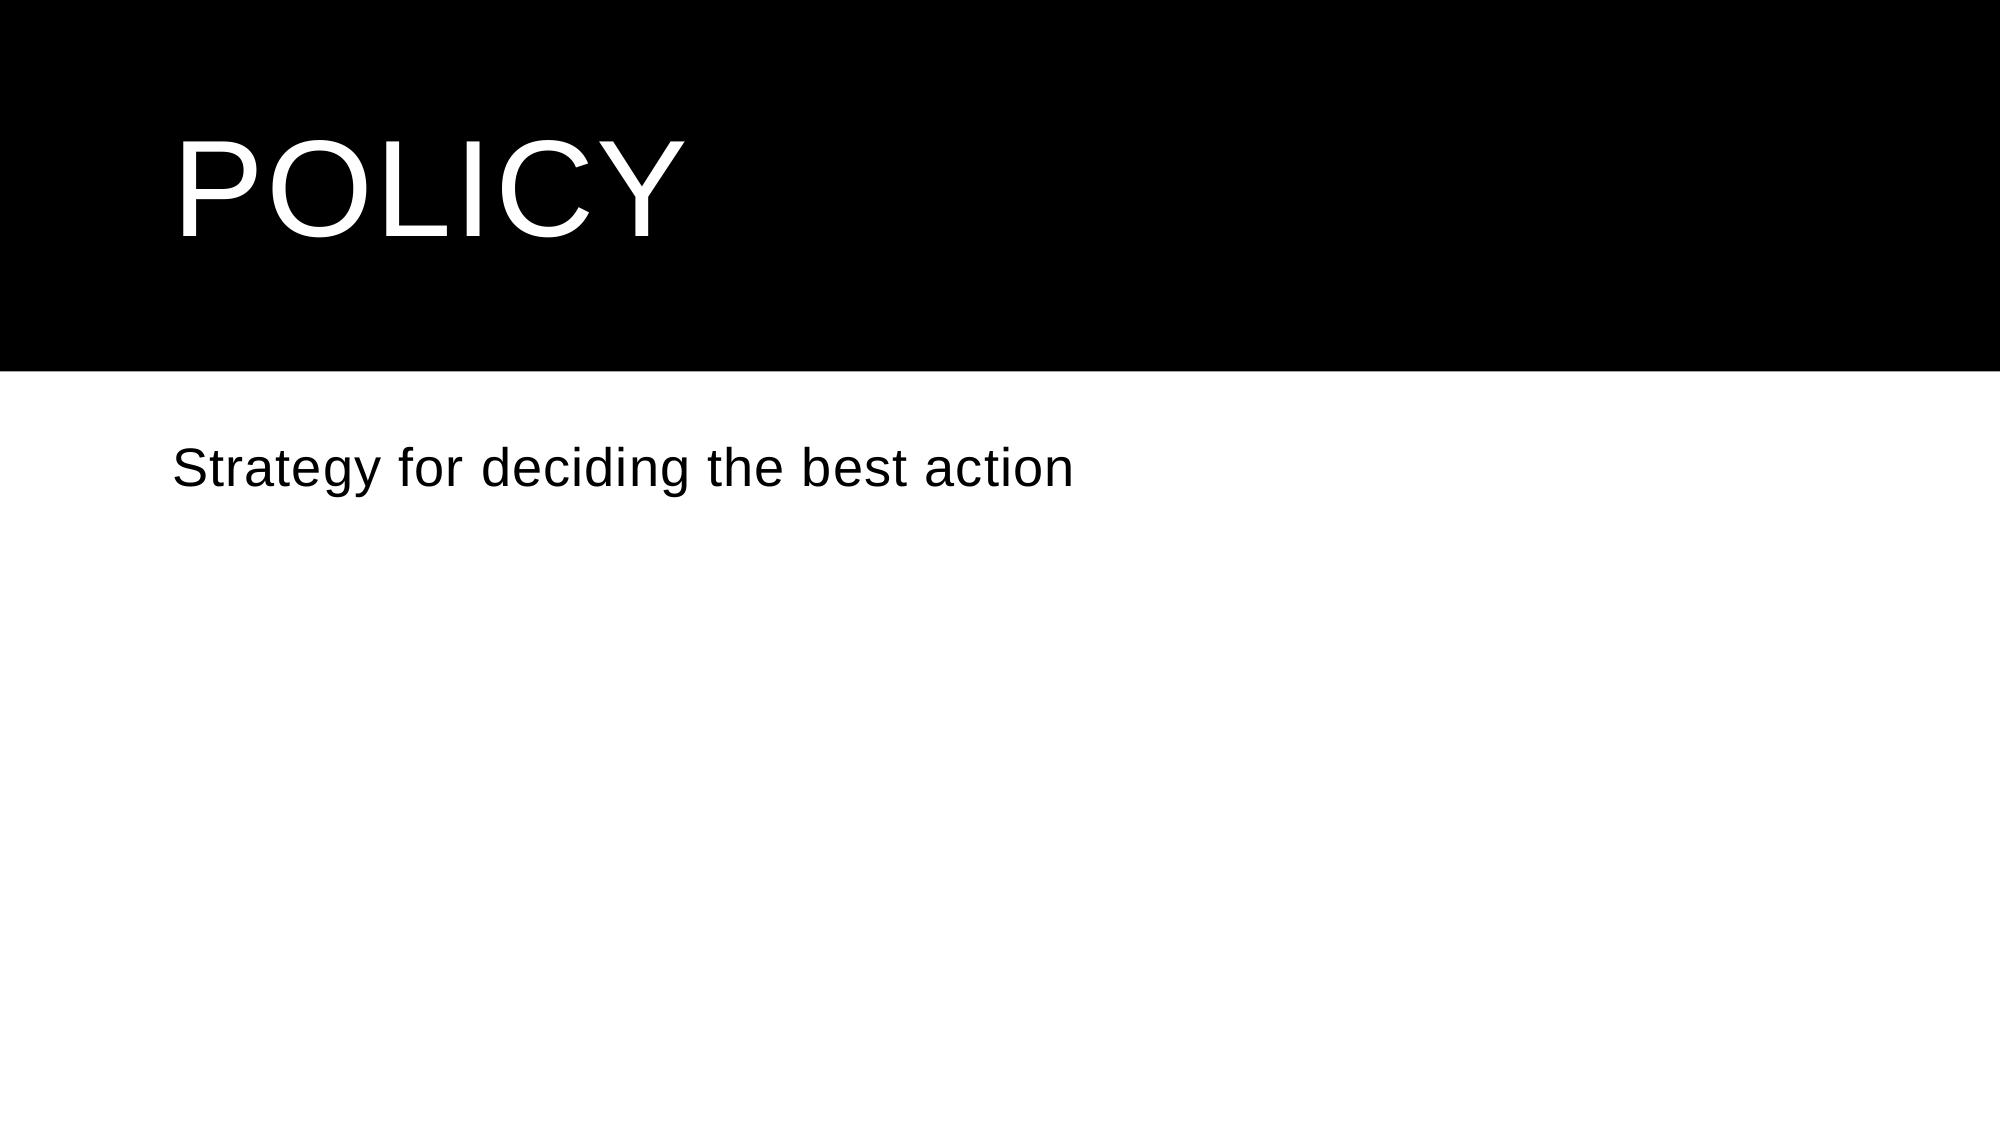

# POLICY
Strategy for deciding the best action